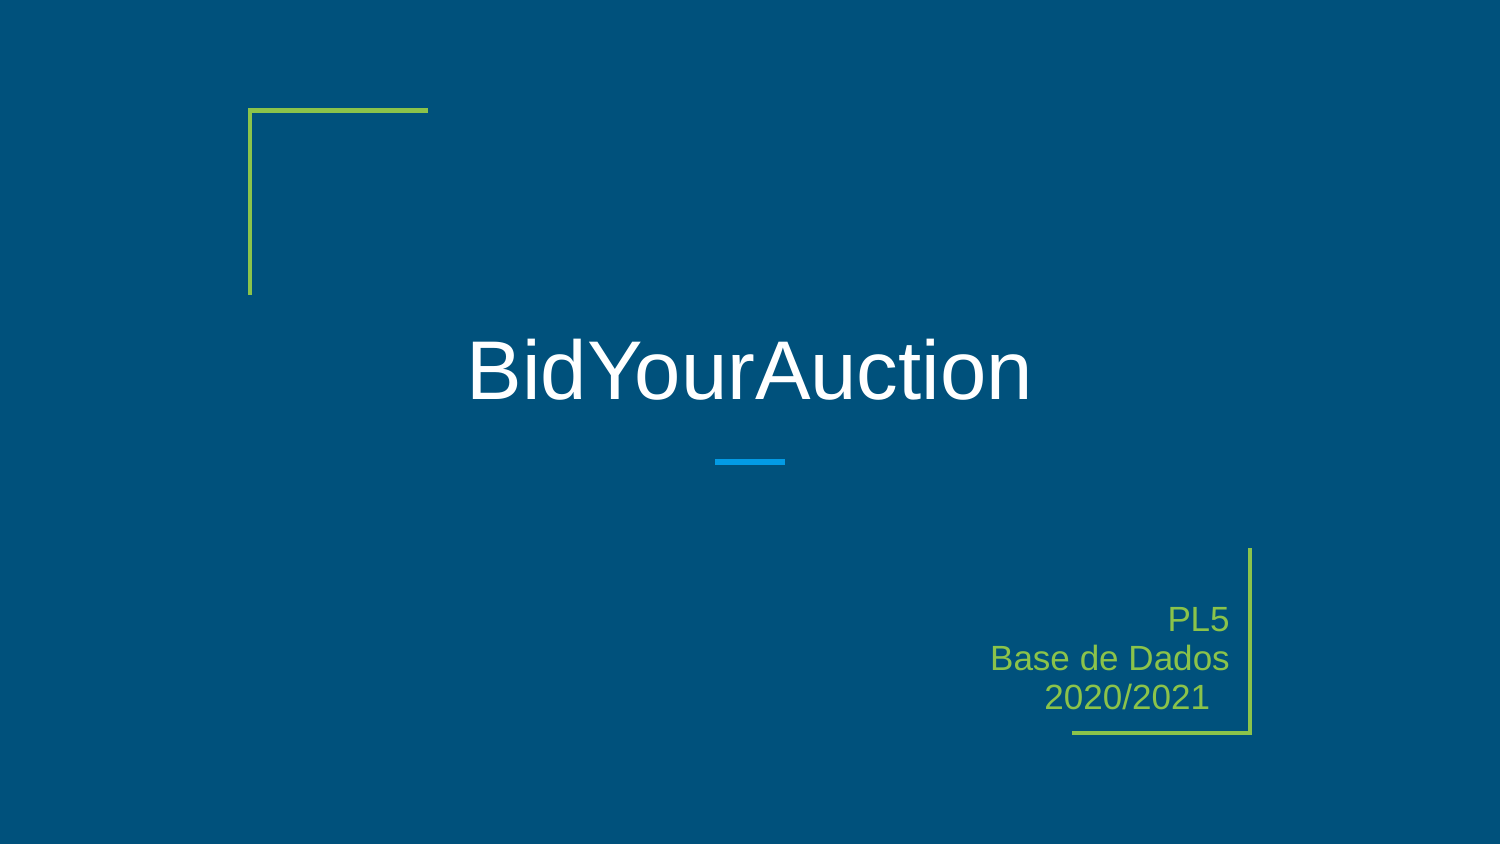

# BidYourAuction
PL5
Base de Dados
2020/2021